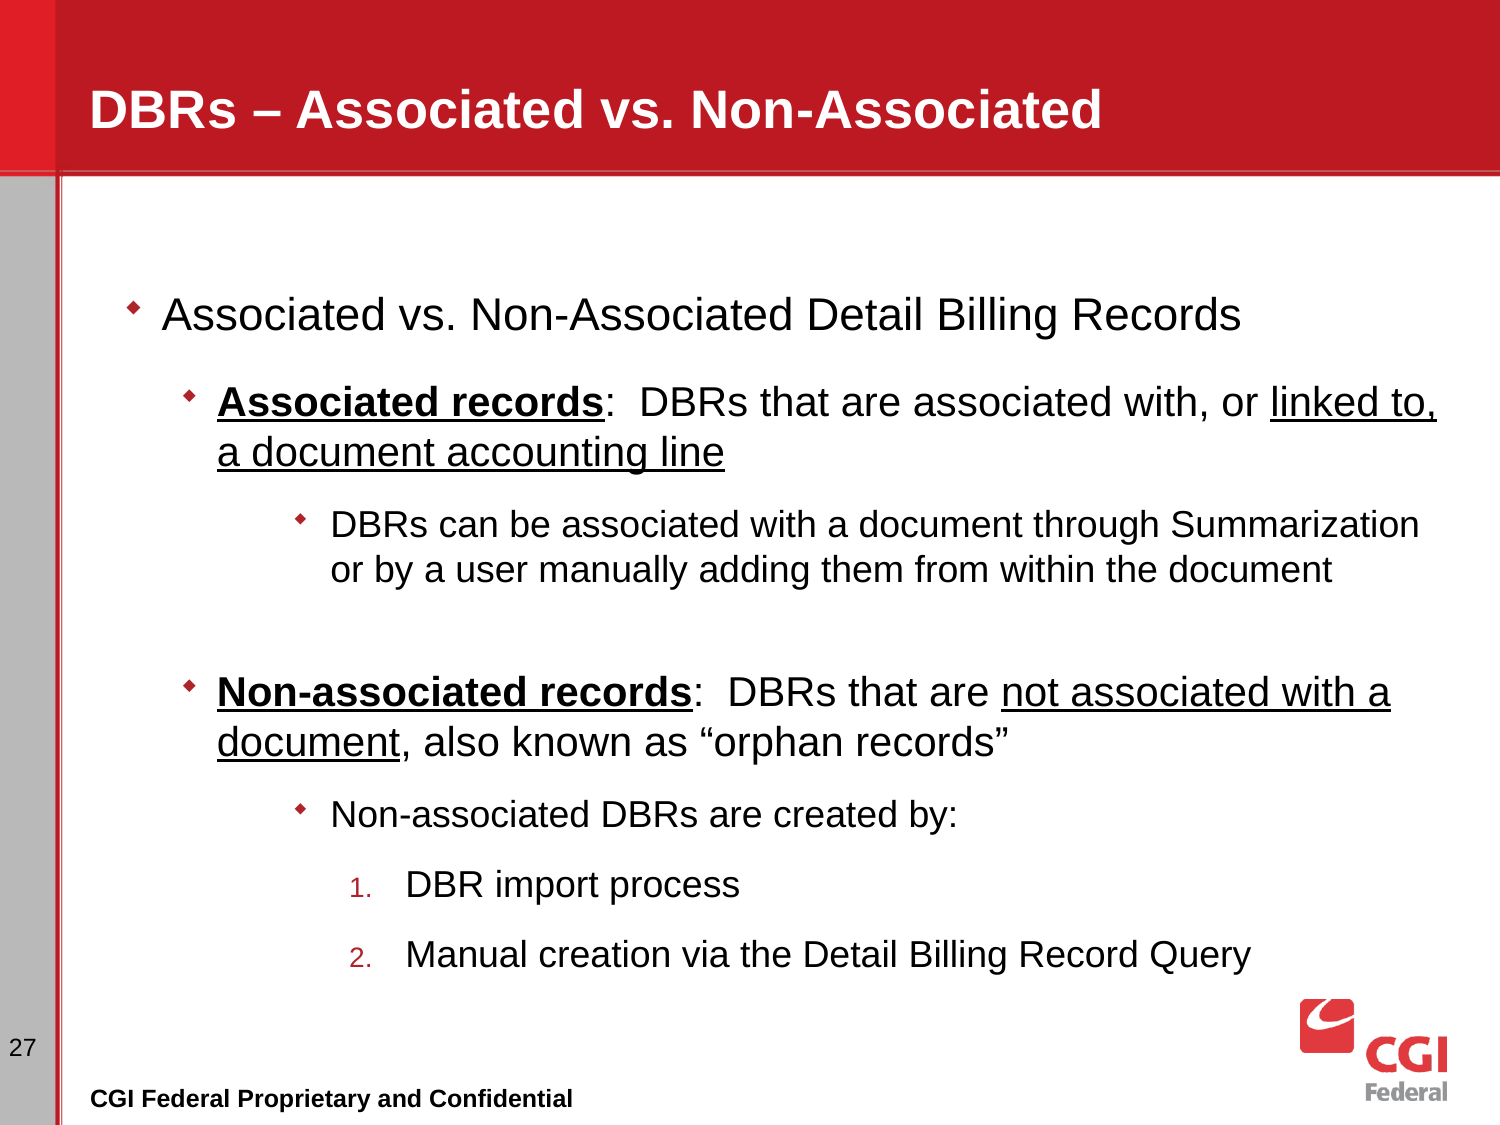

# DBRs – Associated vs. Non-Associated
Associated vs. Non-Associated Detail Billing Records

Associated records:  DBRs that are associated with, or linked to, a document accounting line
DBRs can be associated with a document through Summarization or by a user manually adding them from within the document

Non-associated records:  DBRs that are not associated with a document, also known as “orphan records”
Non-associated DBRs are created by:
DBR import process
Manual creation via the Detail Billing Record Query

27
CGI Federal Proprietary and Confidential